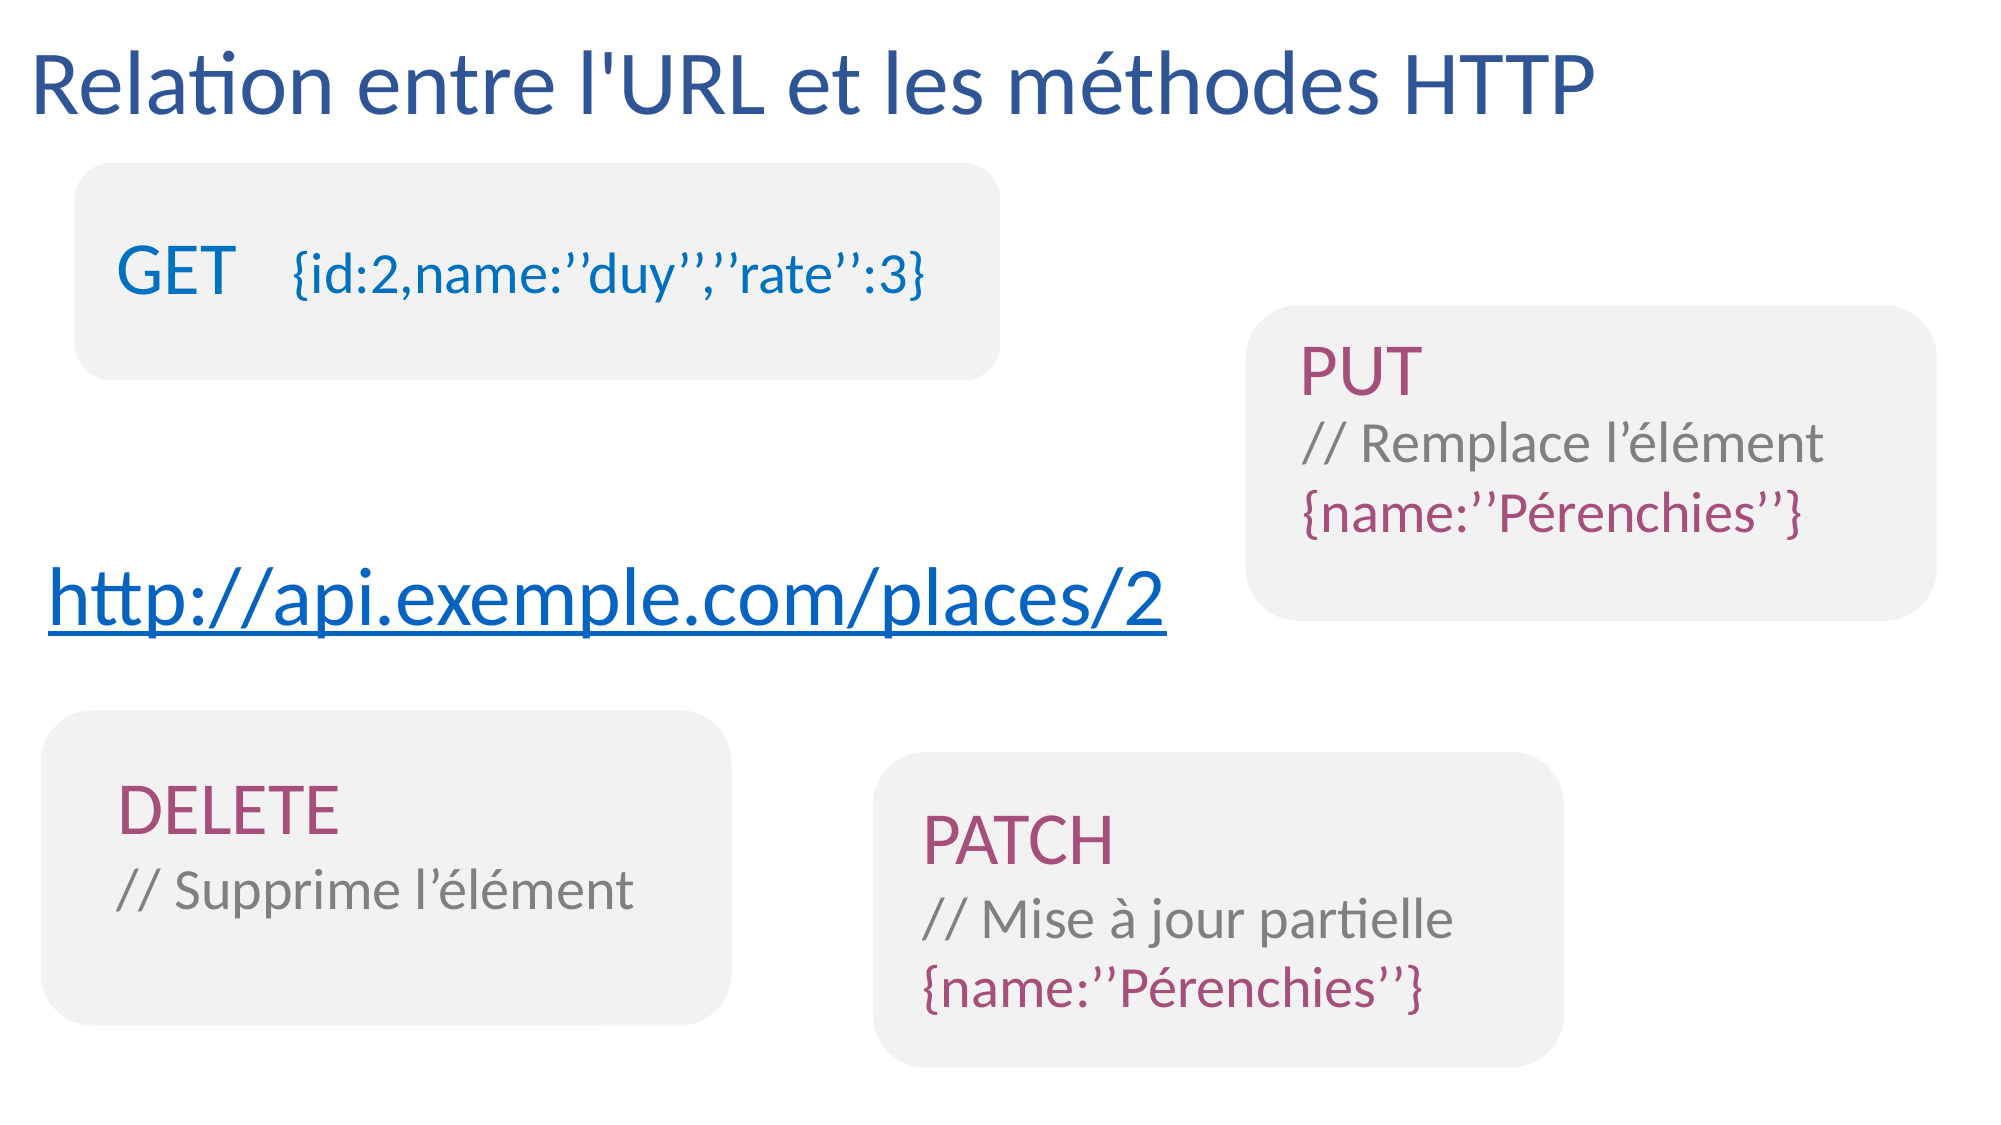

# Relation entre l'URL et les méthodes HTTP

GET
{id:2,name:’’duy’’,’’rate’’:3}

PUT
// Remplace l’élément
{name:’’Pérenchies’’}
http://api.exemple.com/places/2

DELETE

PATCH
// Mise à jour partielle
{name:’’Pérenchies’’}
// Supprime l’élément